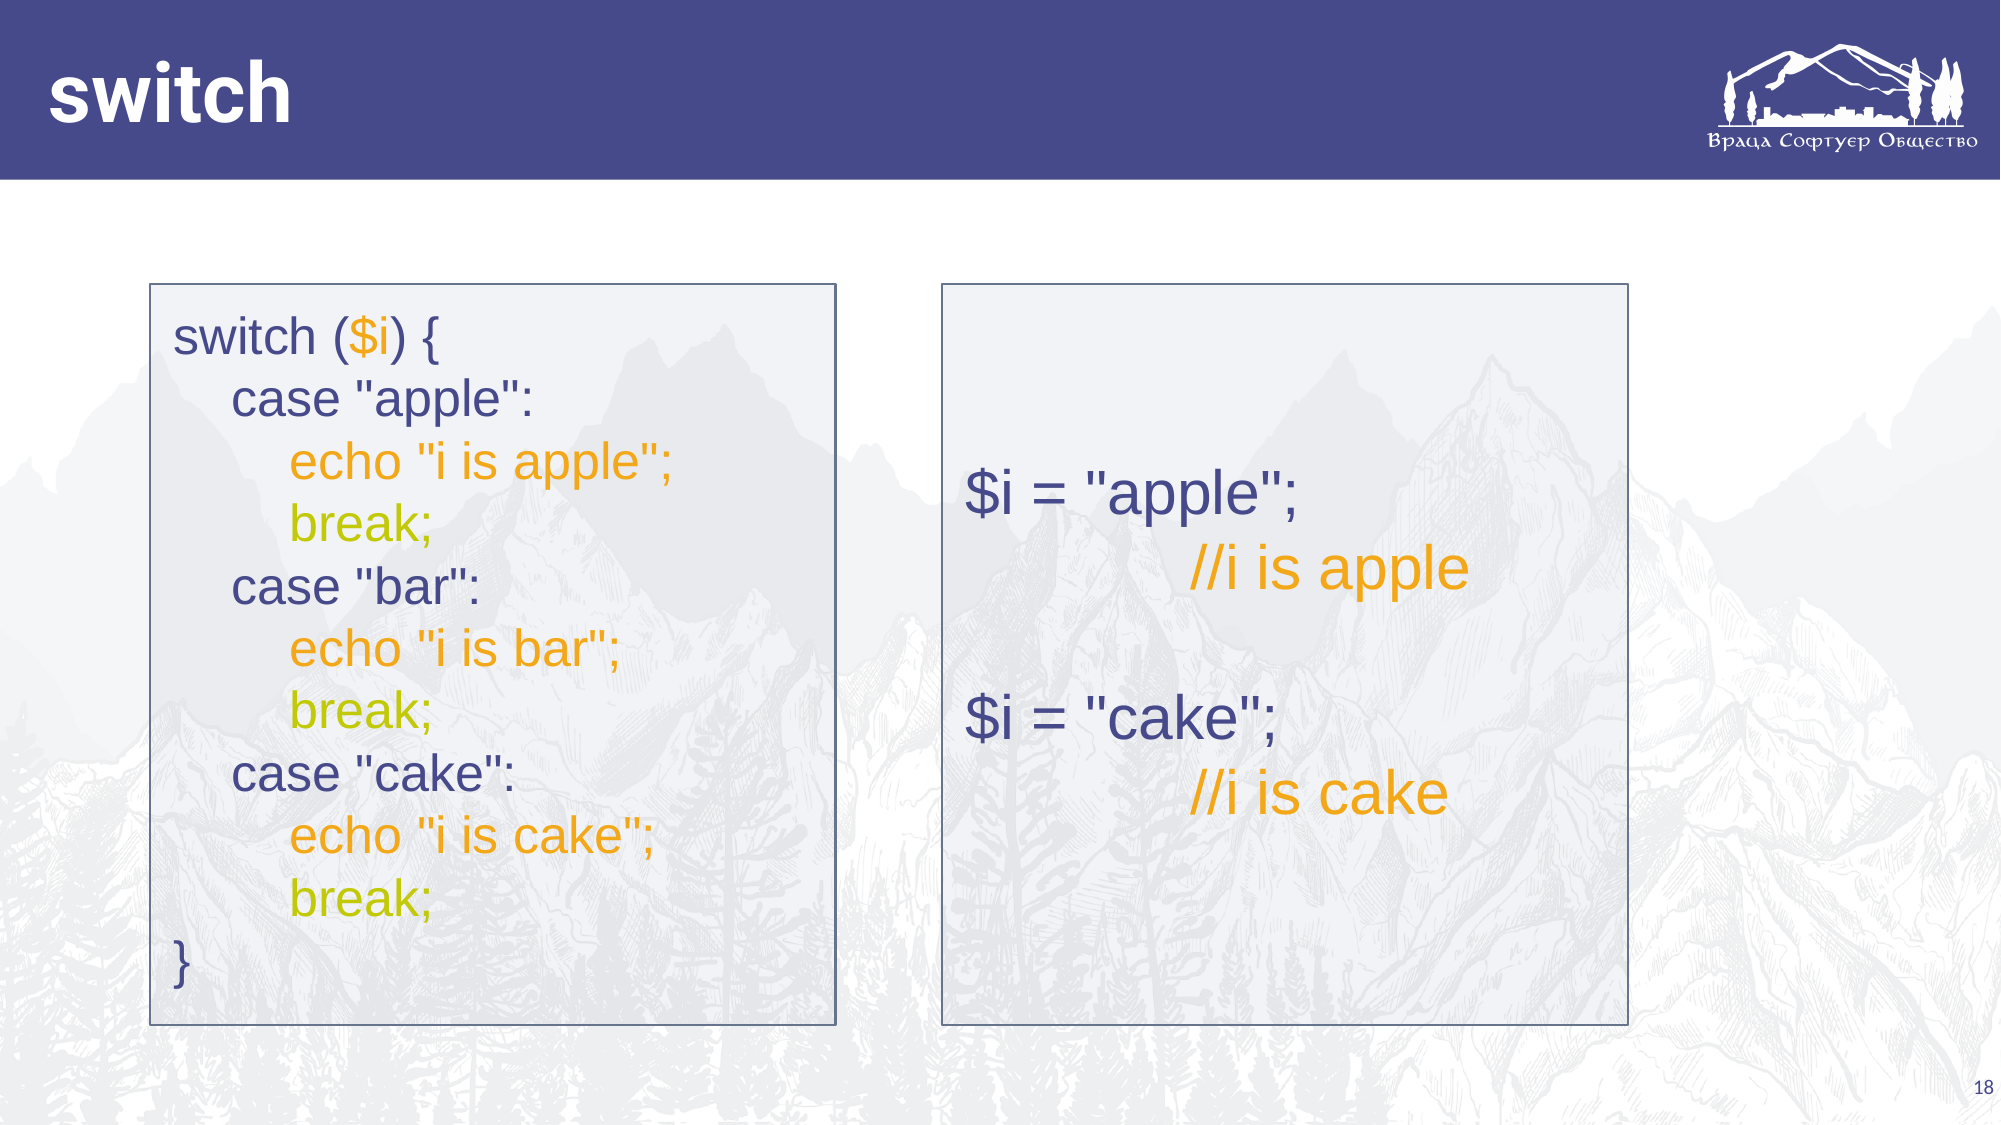

# switch
c
switch ($i) {
    case "apple":
        echo "i is apple";
        break;
    case "bar":
        echo "i is bar";
        break;
    case "cake":
        echo "i is cake";
        break;
}

$i = "apple";
//i is apple

$i = "cake";
//i is cake

18